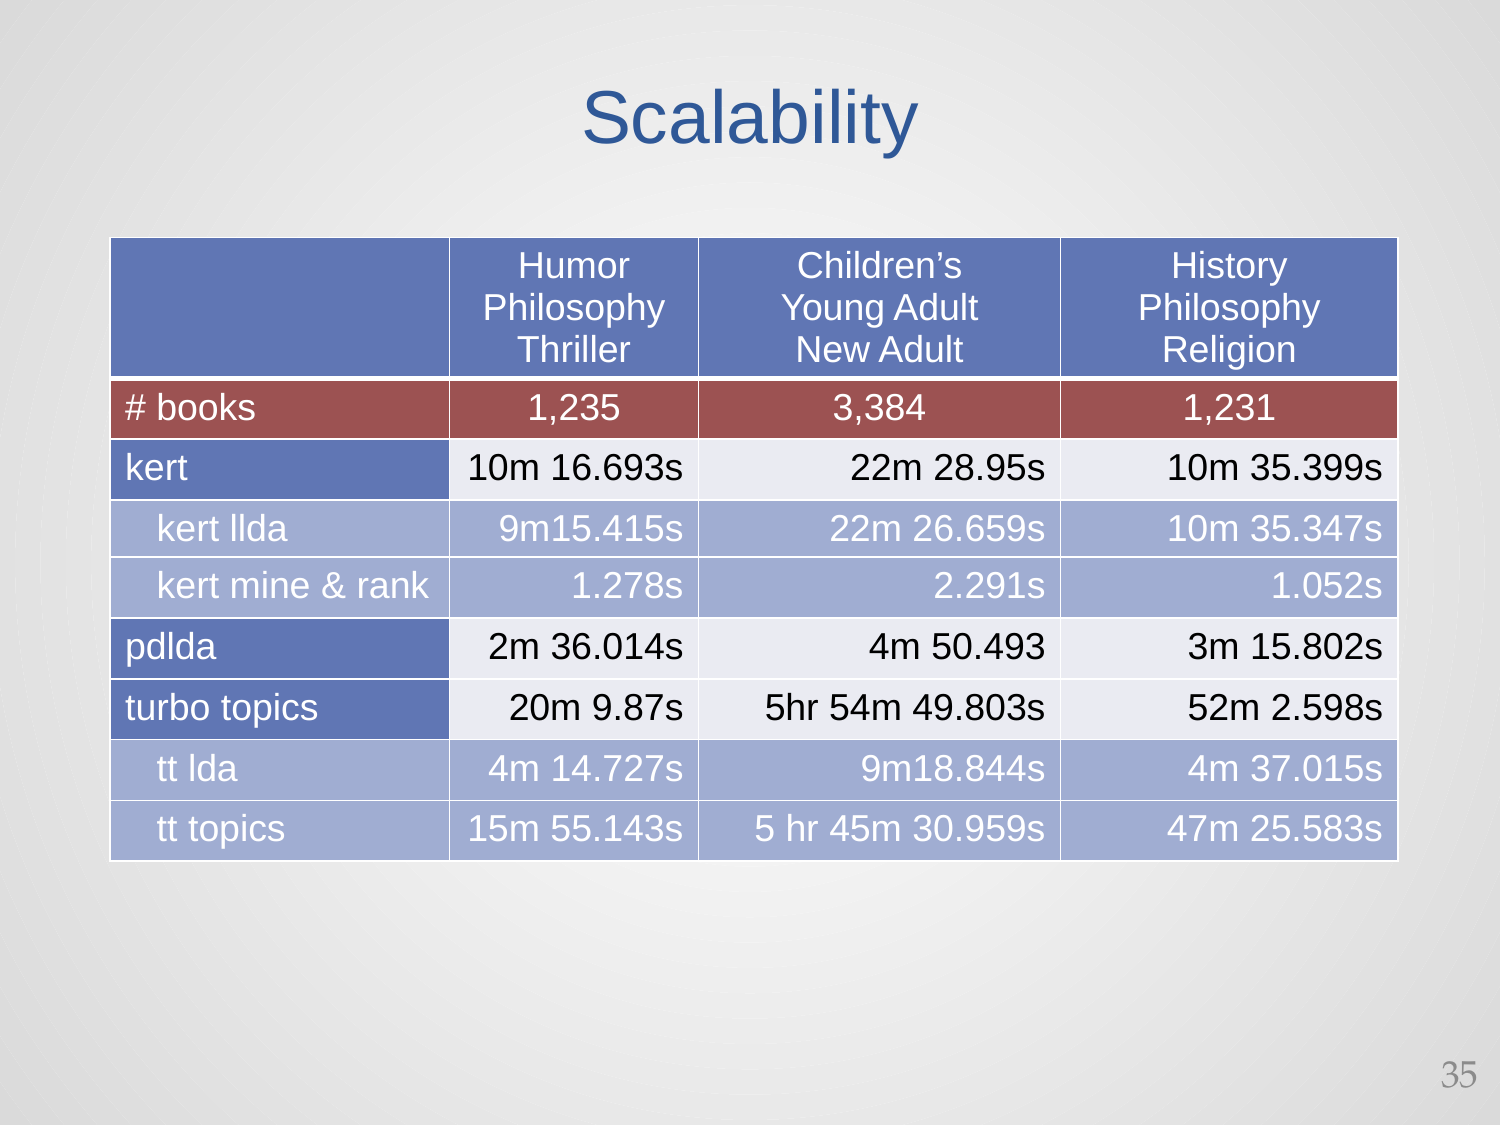

# Scalability
|  | Humor Philosophy Thriller | Children’s Young Adult New Adult | History Philosophy Religion |
| --- | --- | --- | --- |
| # books | 1,235 | 3,384 | 1,231 |
| kert | 10m 16.693s | 22m 28.95s | 10m 35.399s |
| kert llda | 9m15.415s | 22m 26.659s | 10m 35.347s |
| kert mine & rank | 1.278s | 2.291s | 1.052s |
| pdlda | 2m 36.014s | 4m 50.493 | 3m 15.802s |
| turbo topics | 20m 9.87s | 5hr 54m 49.803s | 52m 2.598s |
| tt lda | 4m 14.727s | 9m18.844s | 4m 37.015s |
| tt topics | 15m 55.143s | 5 hr 45m 30.959s | 47m 25.583s |
35